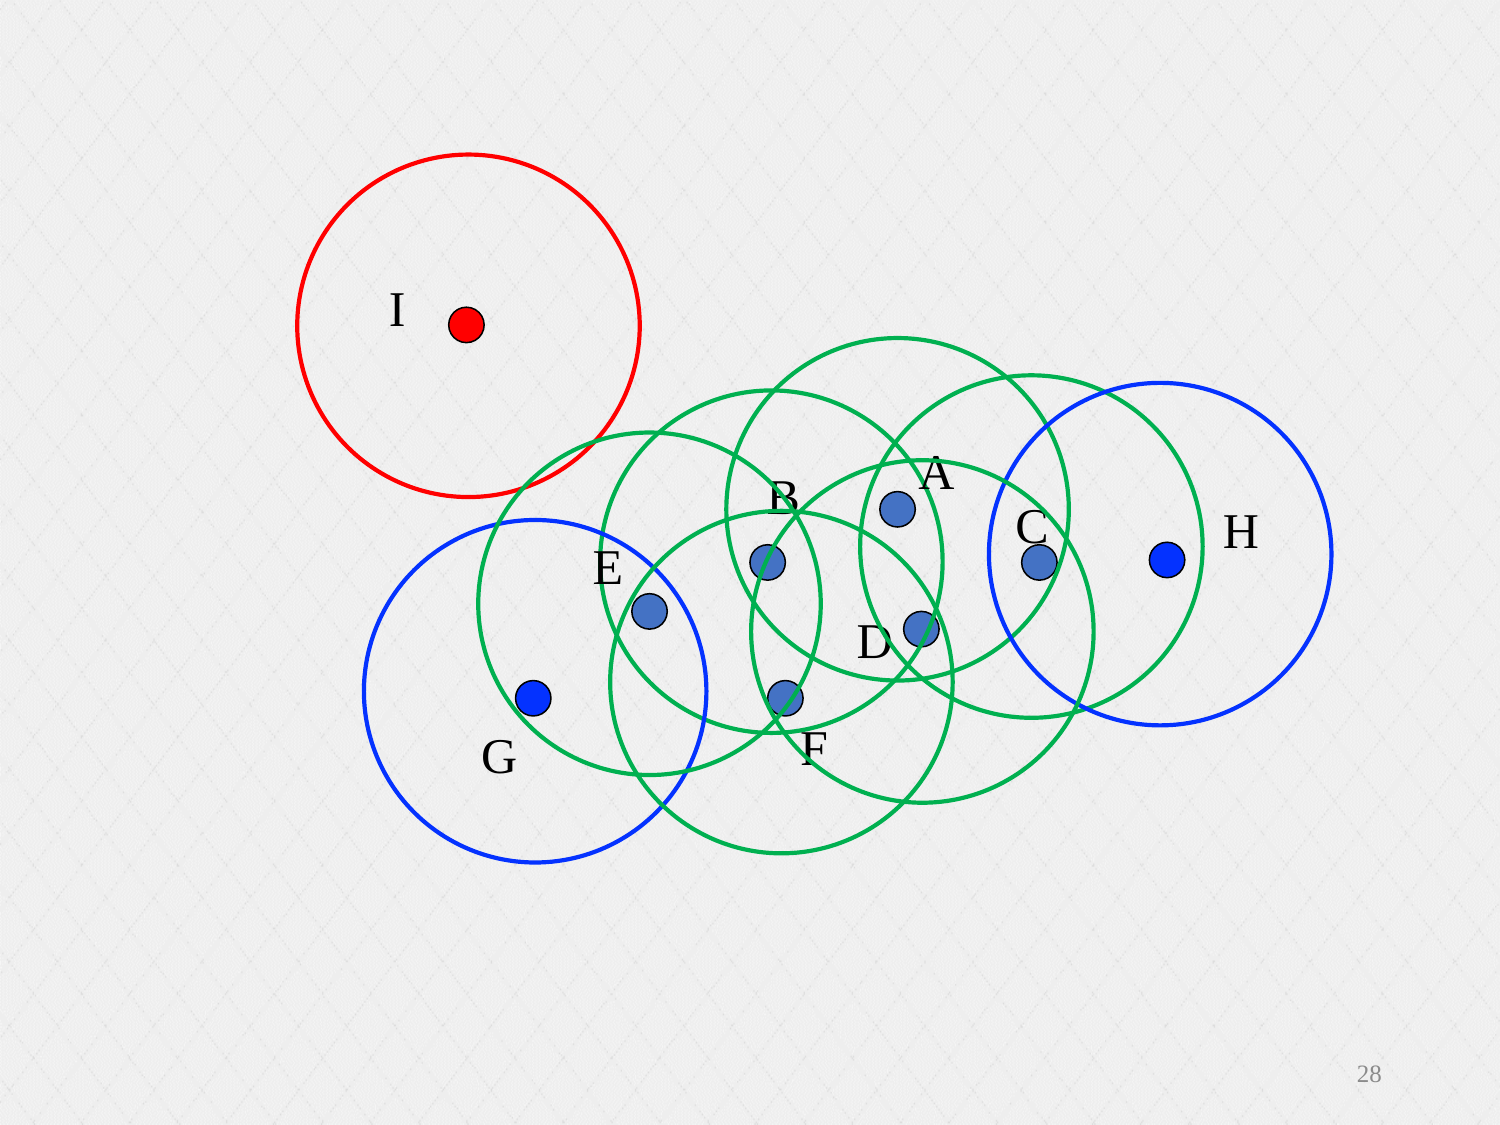

I

A

B

C

H

E

D

F
G
28